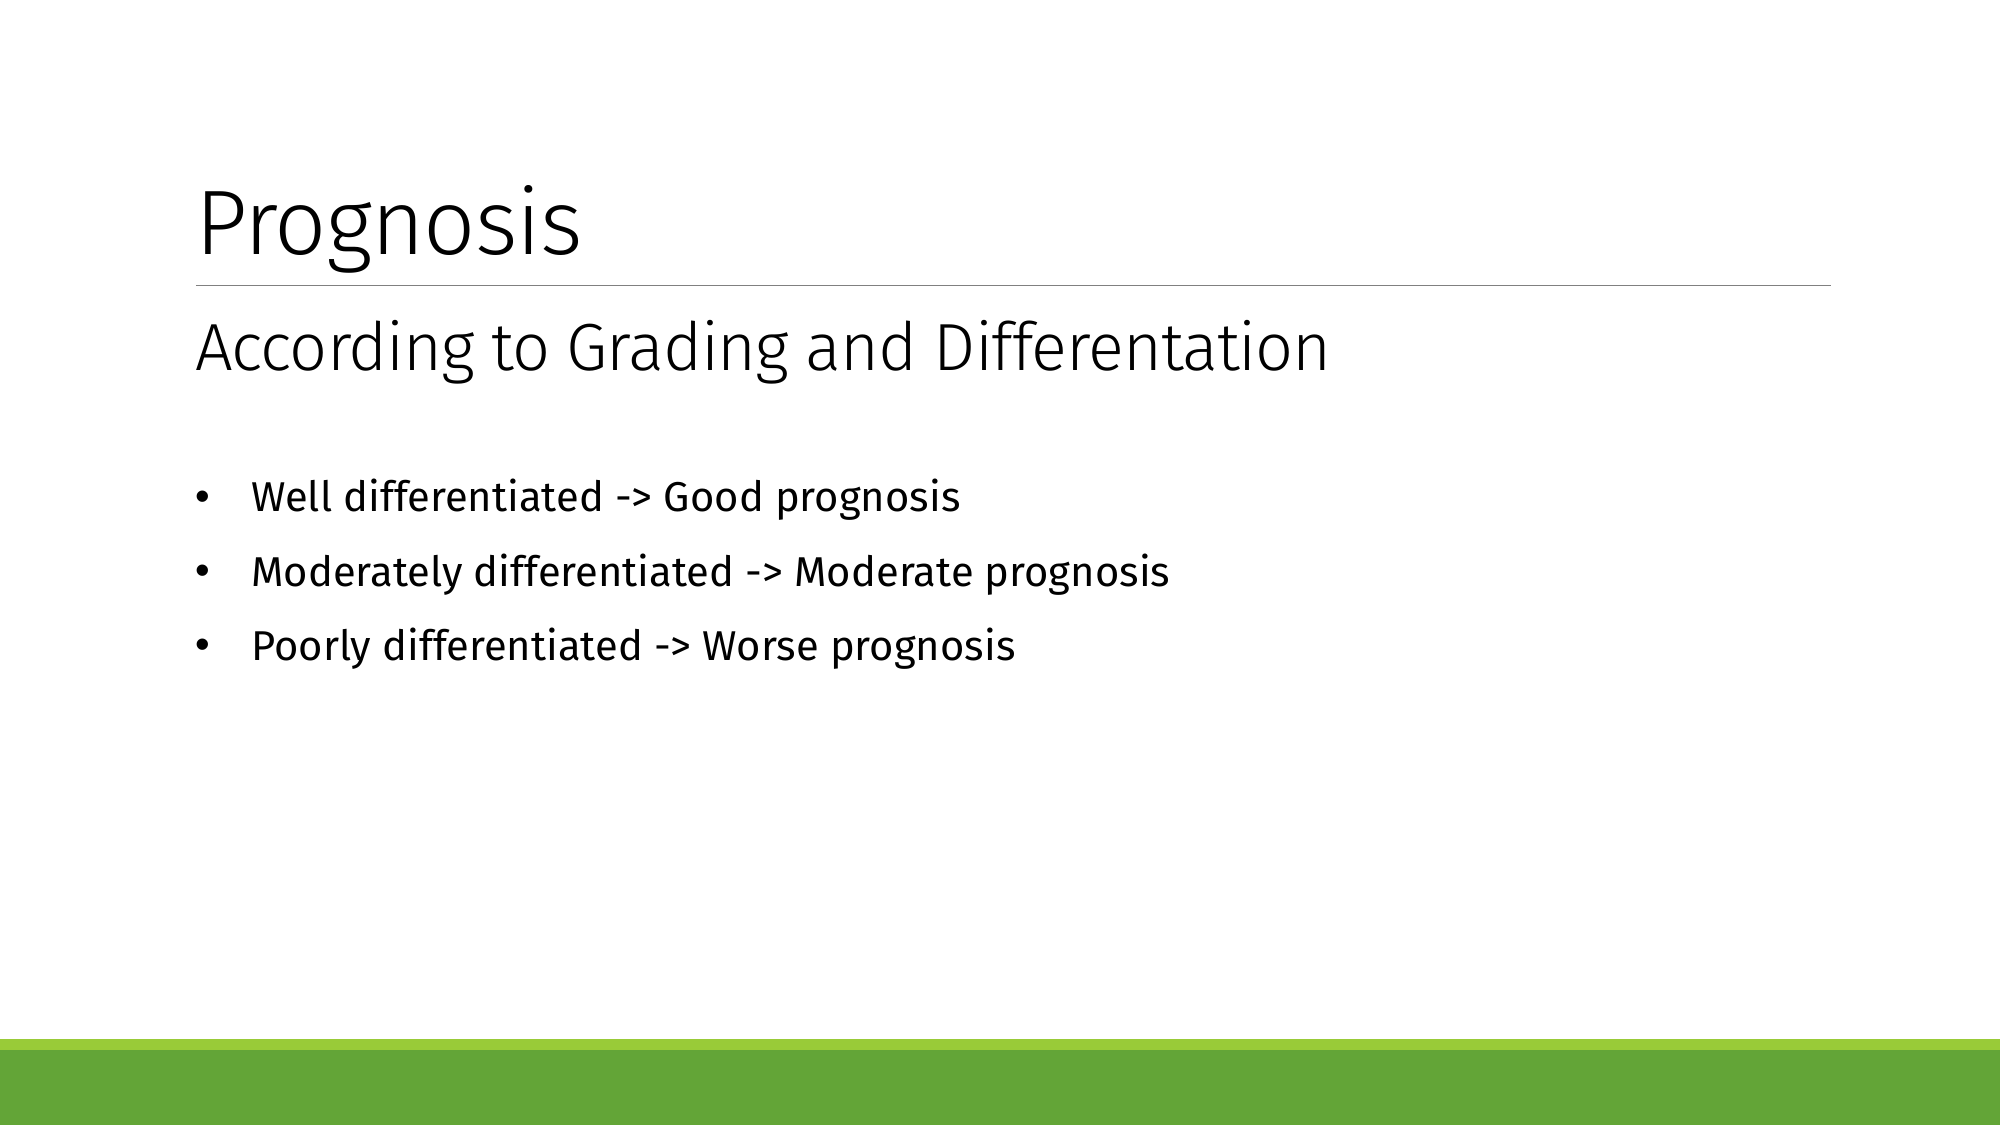

Prognosis
According to Grading and Differentation
Well differentiated -> Good prognosis
Moderately differentiated -> Moderate prognosis
Poorly differentiated -> Worse prognosis